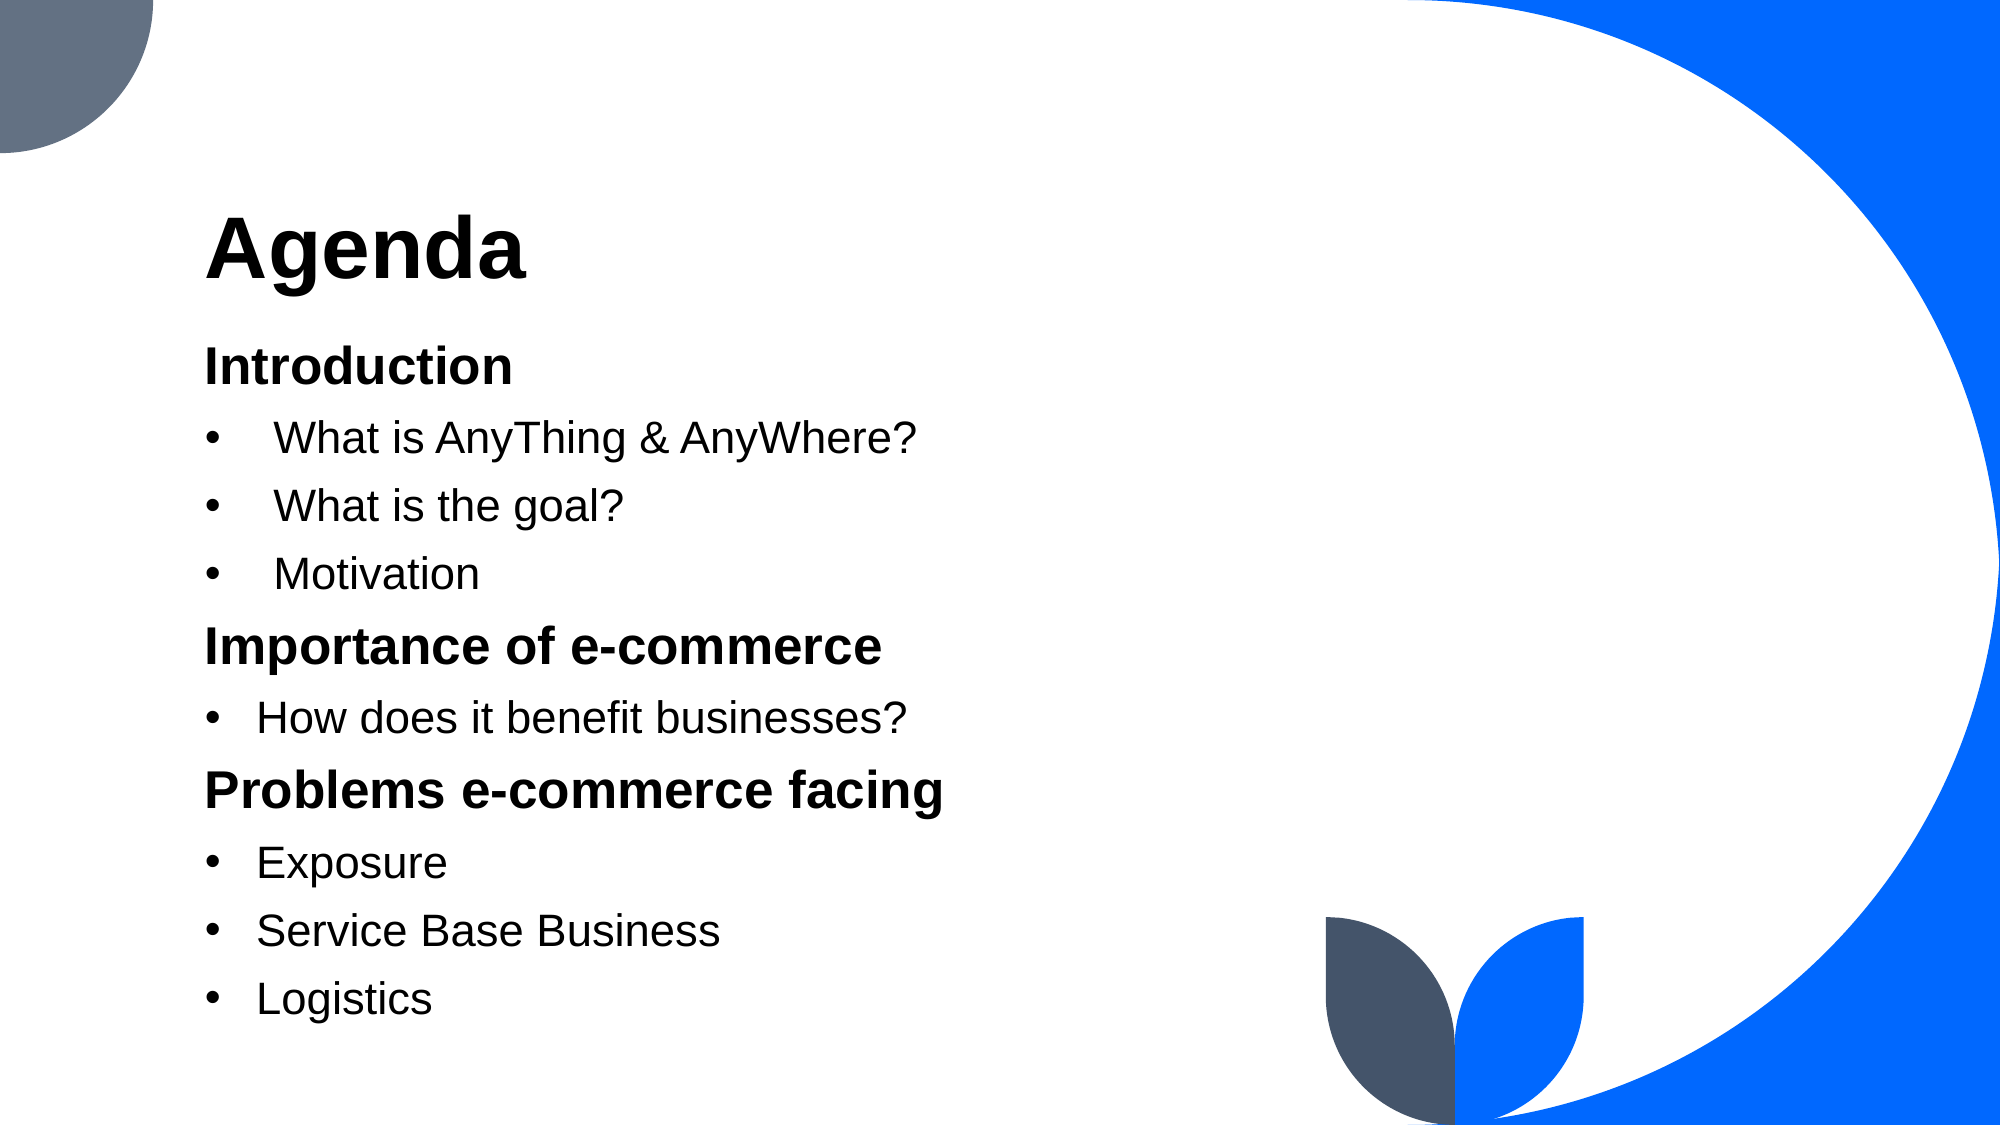

# Agenda
Introduction
What is AnyThing & AnyWhere?
What is the goal?
Motivation
Importance of e-commerce
How does it benefit businesses?
Problems e-commerce facing
Exposure
Service Base Business
Logistics